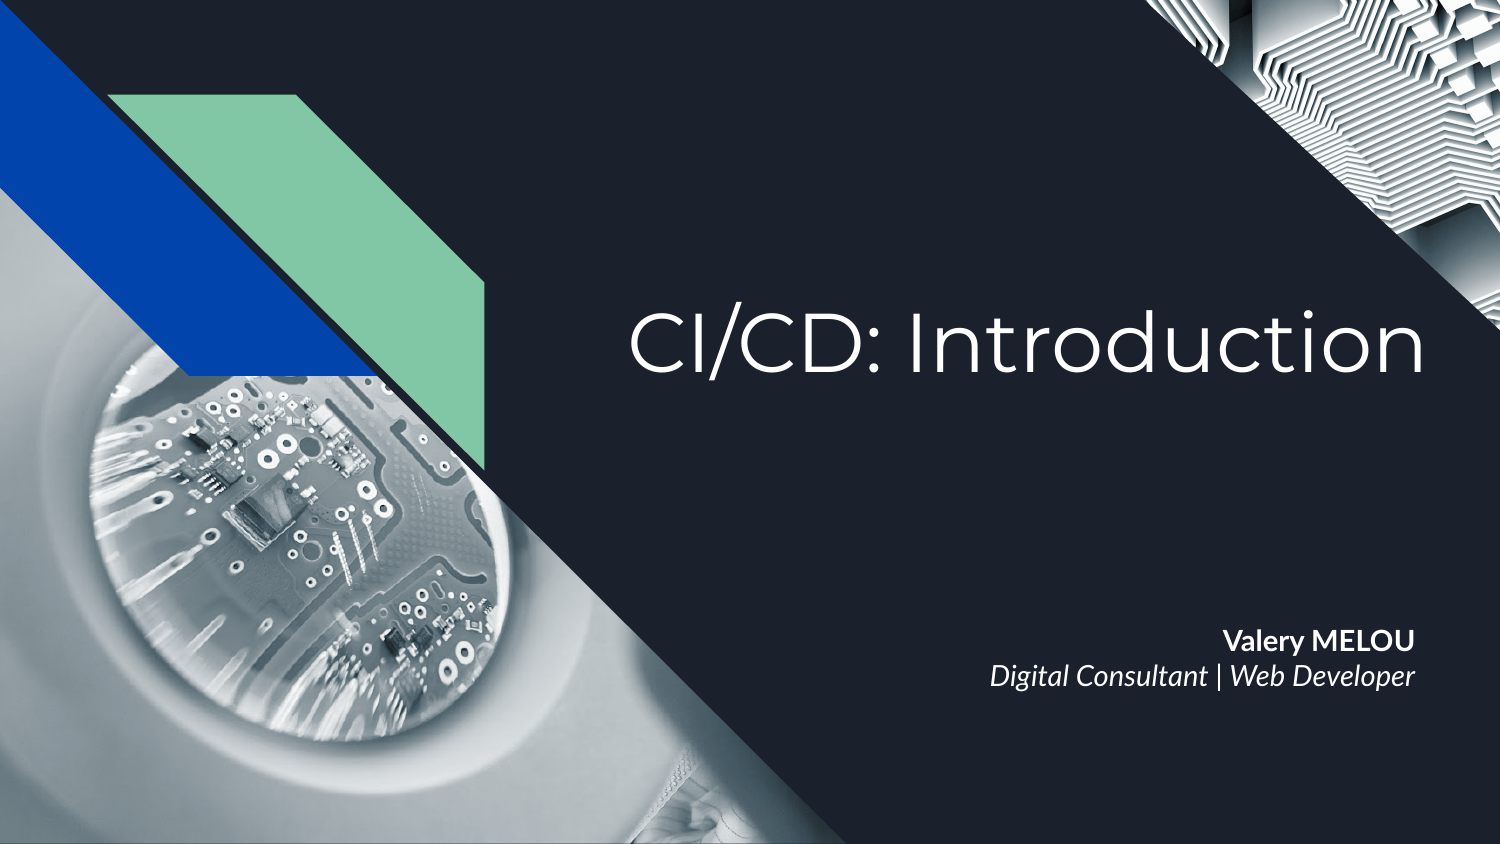

# CI/CD: Introduction
Valery MELOU
Digital Consultant | Web Developer